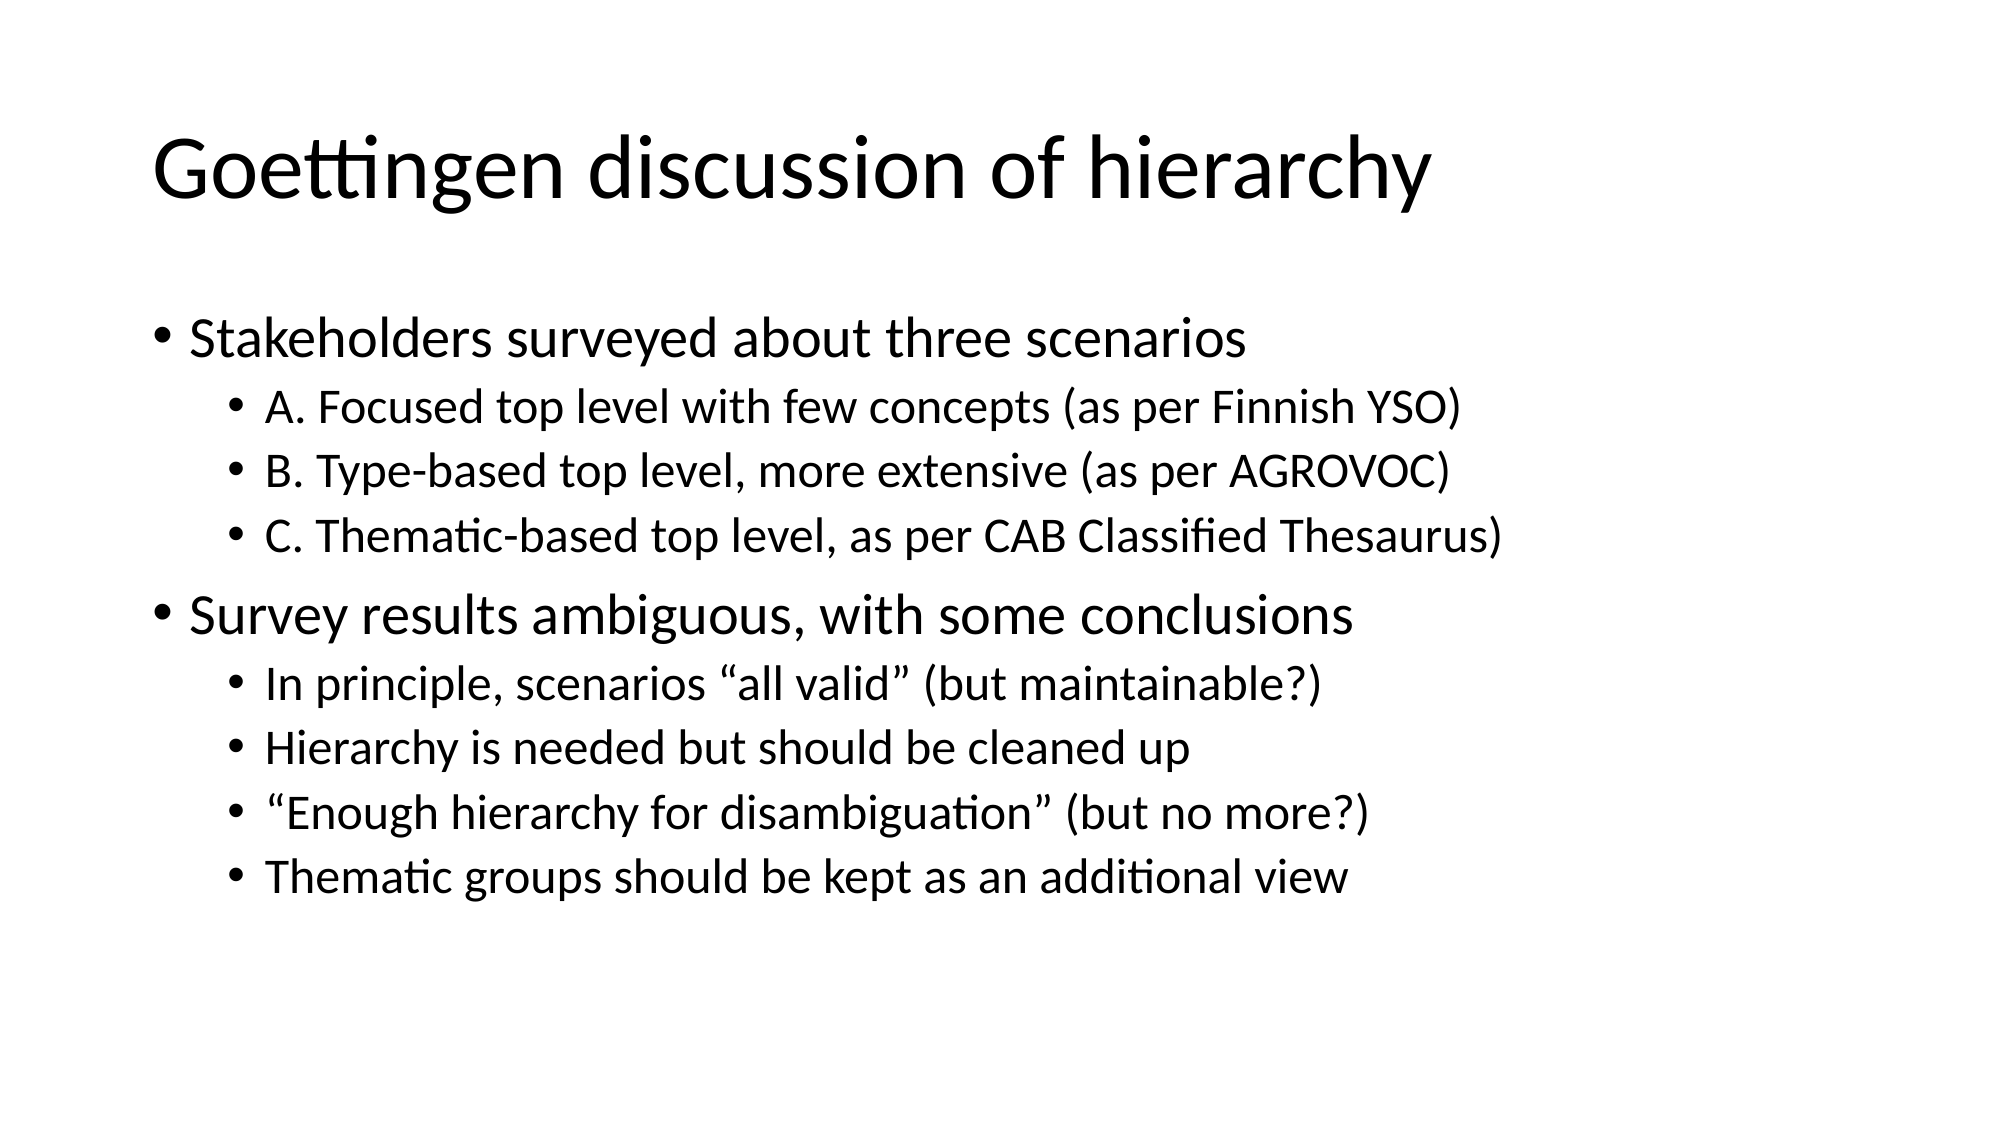

# Goettingen discussion of hierarchy
Stakeholders surveyed about three scenarios
A. Focused top level with few concepts (as per Finnish YSO)
B. Type-based top level, more extensive (as per AGROVOC)
C. Thematic-based top level, as per CAB Classified Thesaurus)
Survey results ambiguous, with some conclusions
In principle, scenarios “all valid” (but maintainable?)
Hierarchy is needed but should be cleaned up
“Enough hierarchy for disambiguation” (but no more?)
Thematic groups should be kept as an additional view